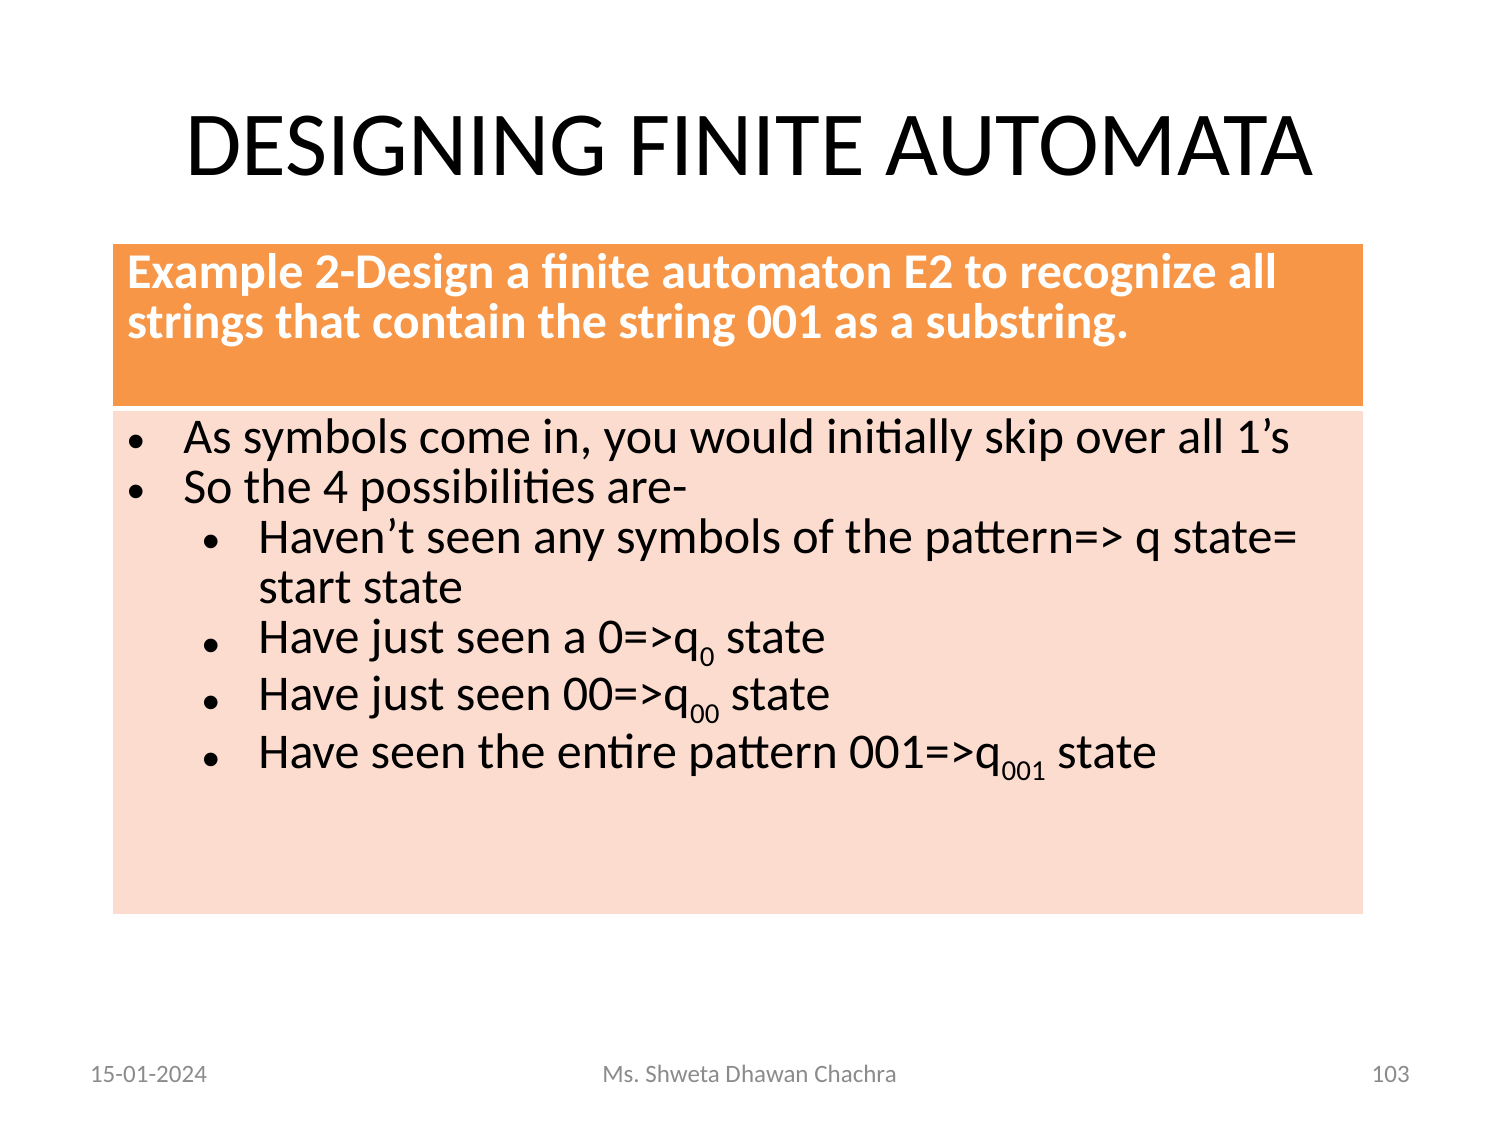

# DESIGNING FINITE AUTOMATA
| Example 2-Design a finite automaton E2 to recognize all strings that contain the string 001 as a substring. |
| --- |
| As symbols come in, you would initially skip over all 1’s So the 4 possibilities are- Haven’t seen any symbols of the pattern=> q state= start state Have just seen a 0=>q0 state Have just seen 00=>q00 state Have seen the entire pattern 001=>q001 state |

15-01-2024
Ms. Shweta Dhawan Chachra
103